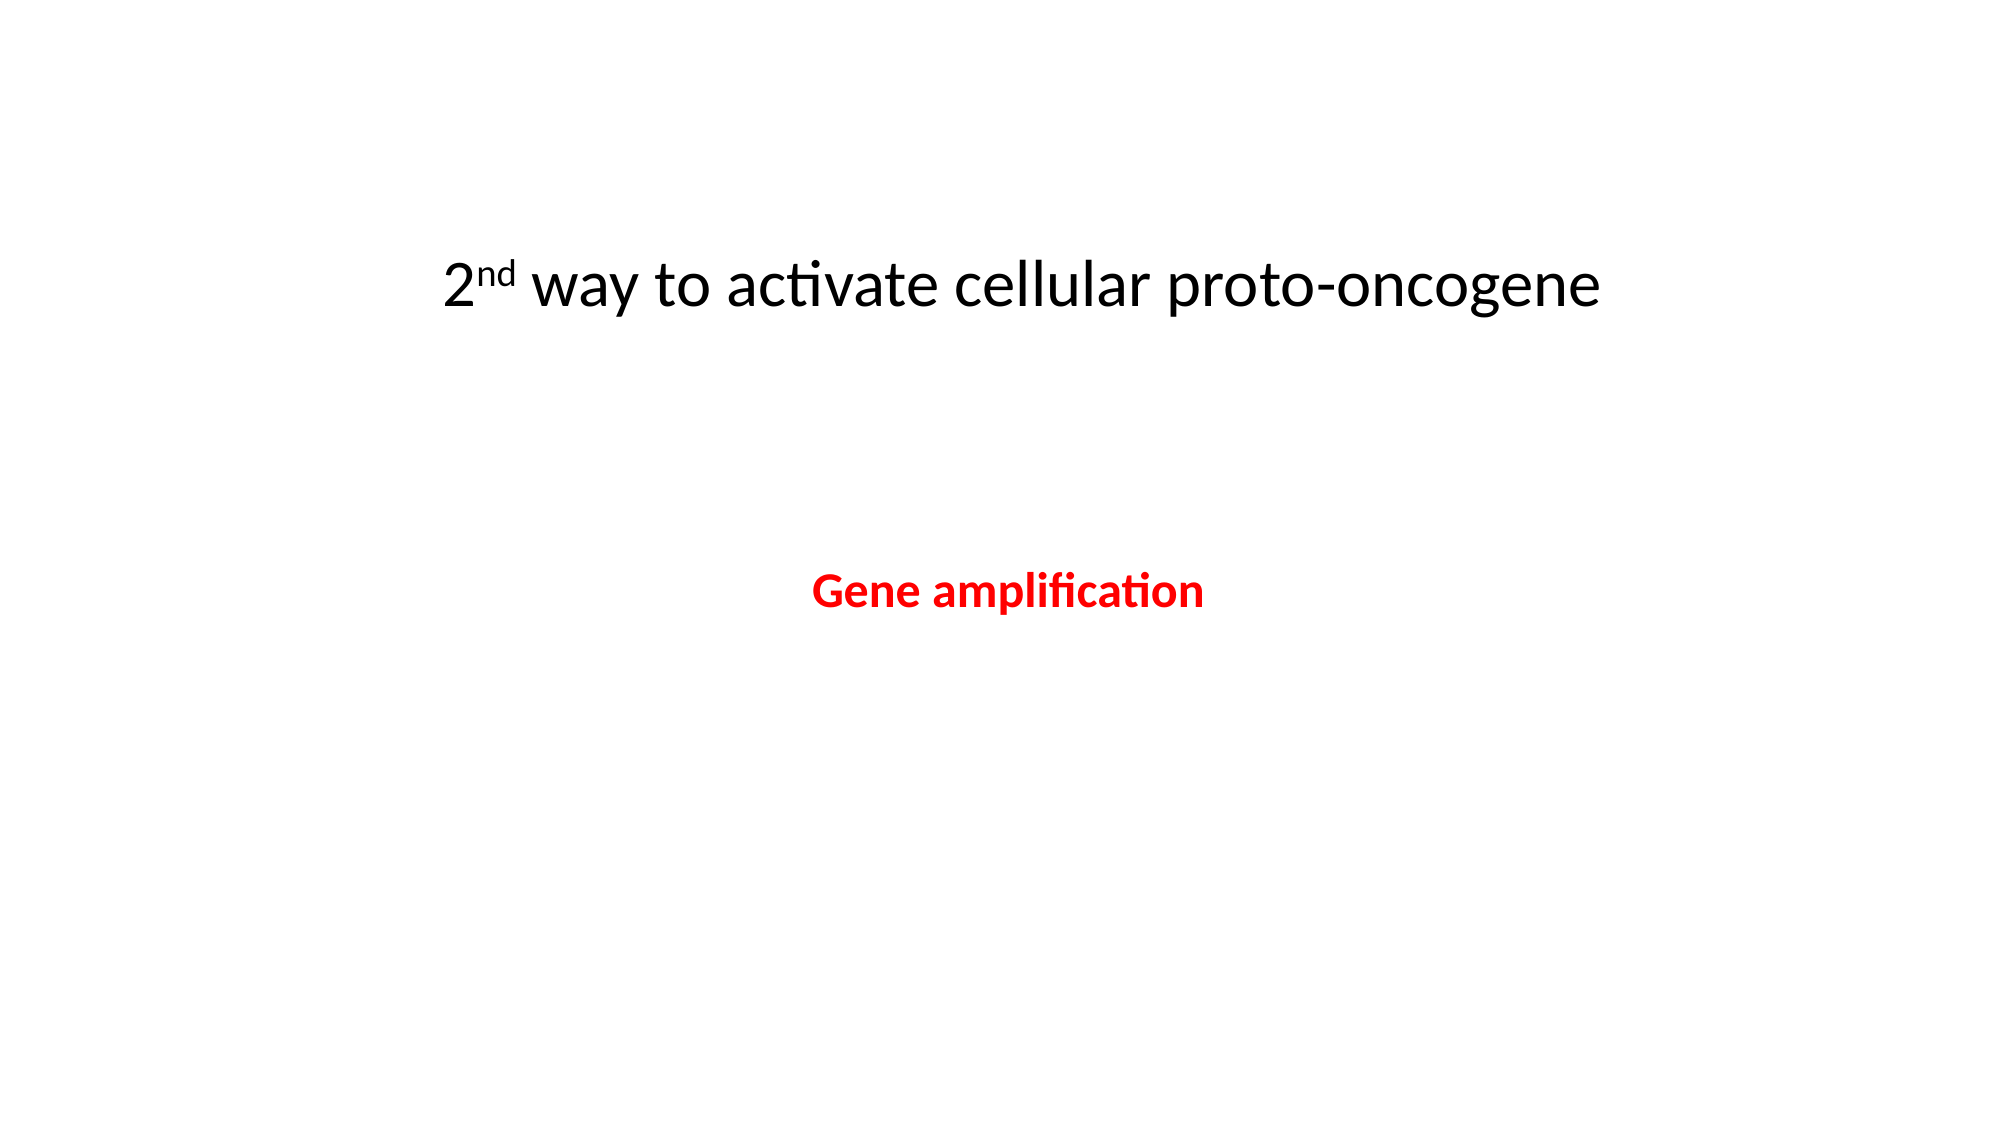

2nd way to activate cellular proto-oncogene
Gene amplification